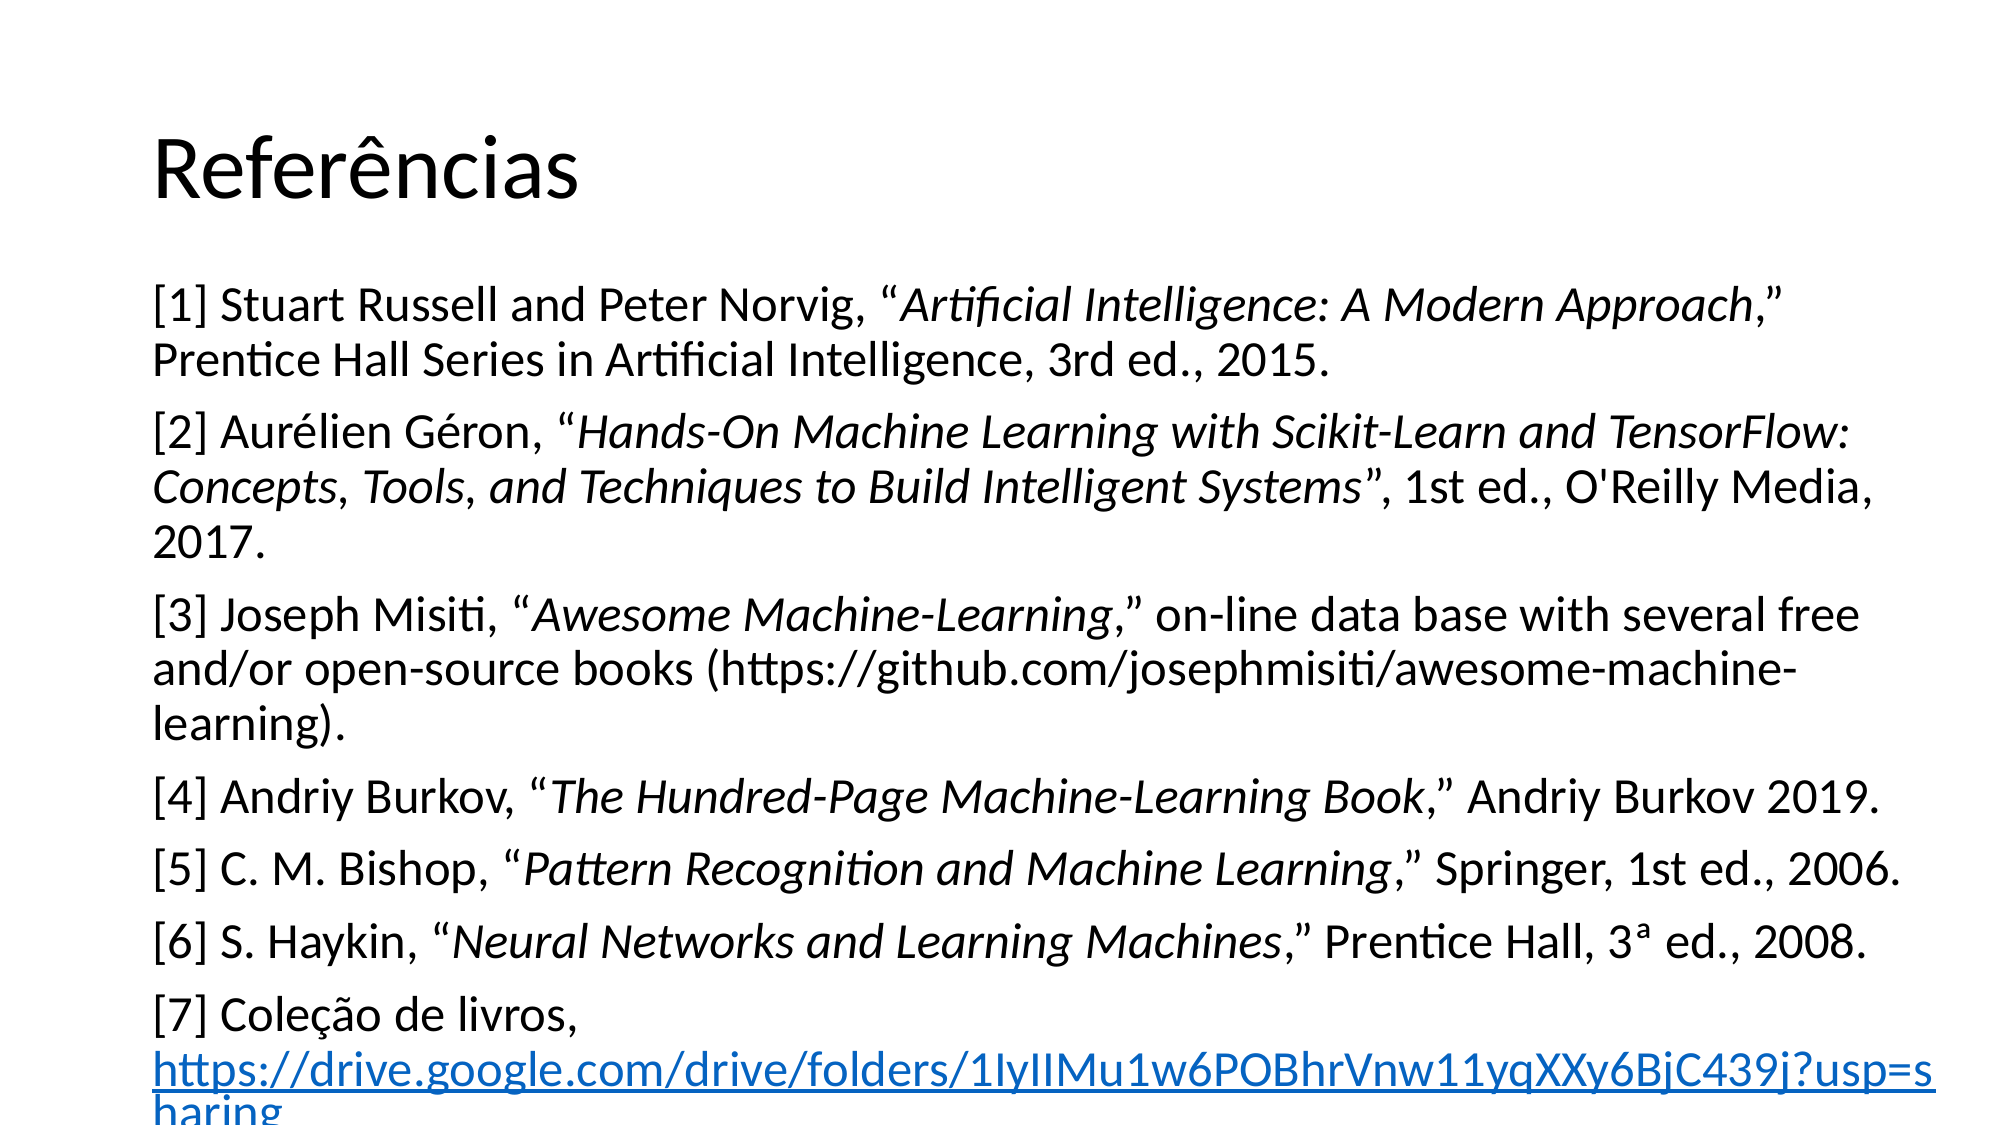

# Referências
[1] Stuart Russell and Peter Norvig, “Artificial Intelligence: A Modern Approach,” Prentice Hall Series in Artificial Intelligence, 3rd ed., 2015.
[2] Aurélien Géron, “Hands-On Machine Learning with Scikit-Learn and TensorFlow: Concepts, Tools, and Techniques to Build Intelligent Systems”, 1st ed., O'Reilly Media, 2017.
[3] Joseph Misiti, “Awesome Machine-Learning,” on-line data base with several free and/or open-source books (https://github.com/josephmisiti/awesome-machine-learning).
[4] Andriy Burkov, “The Hundred-Page Machine-Learning Book,” Andriy Burkov 2019.
[5] C. M. Bishop, “Pattern Recognition and Machine Learning,” Springer, 1st ed., 2006.
[6] S. Haykin, “Neural Networks and Learning Machines,” Prentice Hall, 3ª ed., 2008.
[7] Coleção de livros, https://drive.google.com/drive/folders/1IyIIMu1w6POBhrVnw11yqXXy6BjC439j?usp=sharing